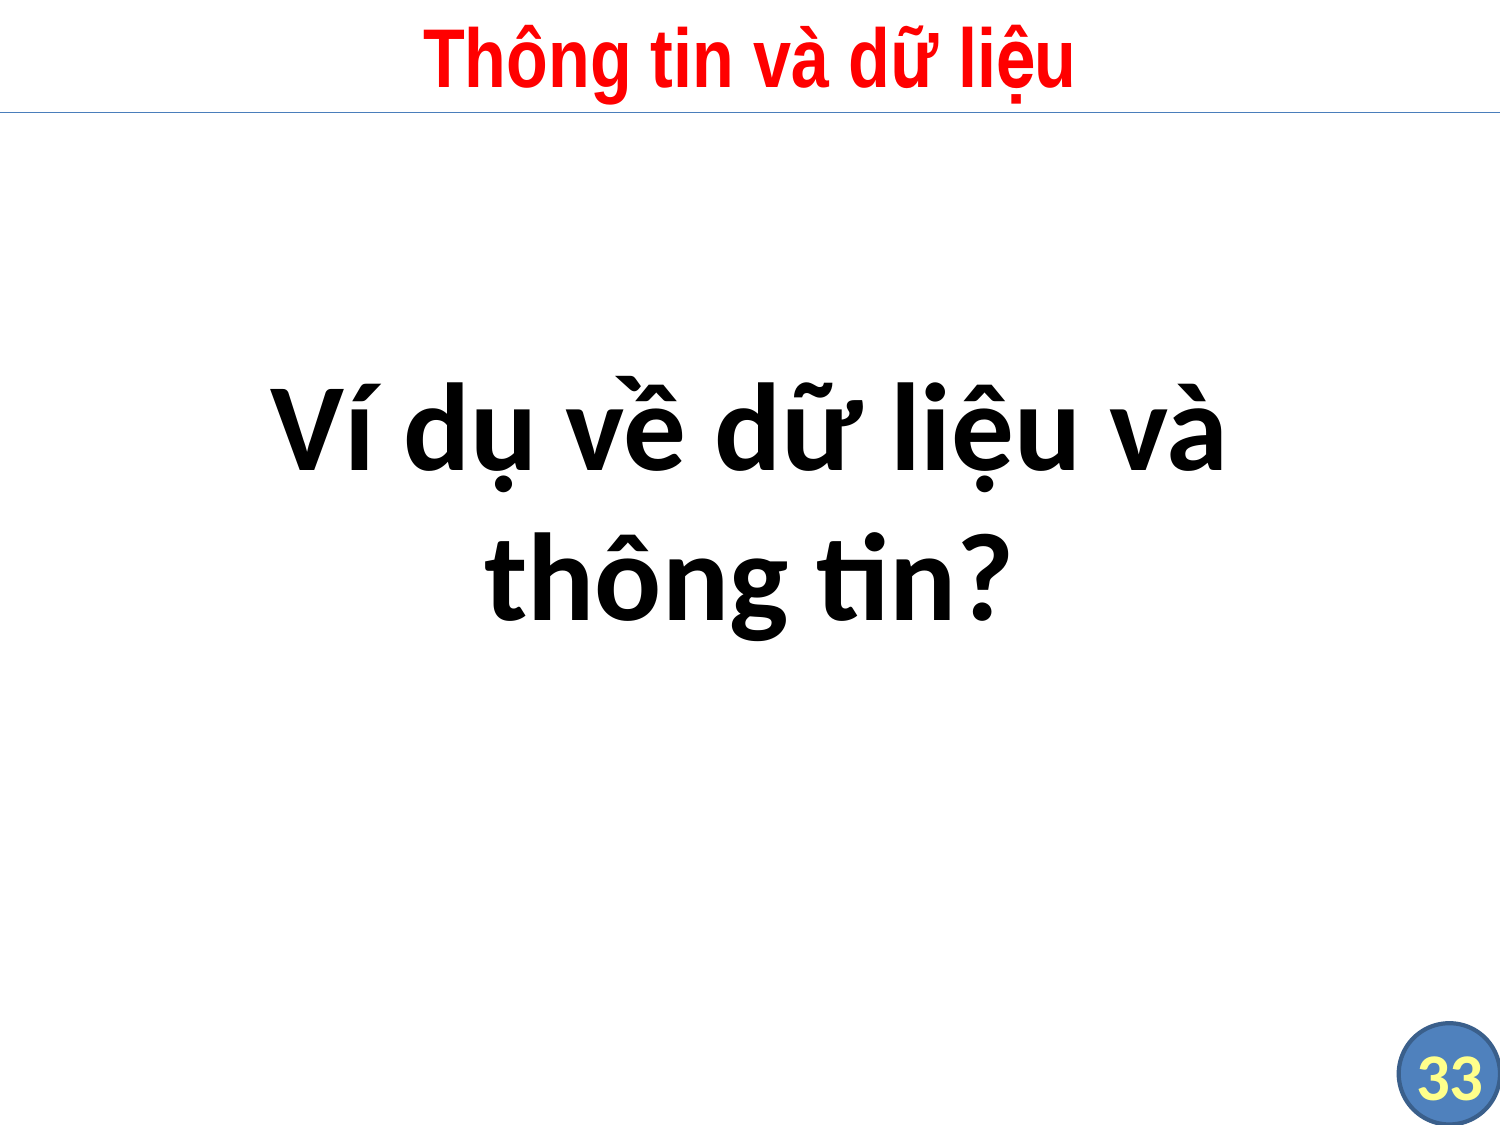

# Thông tin và dữ liệu
Ví dụ về dữ liệu và thông tin?
33